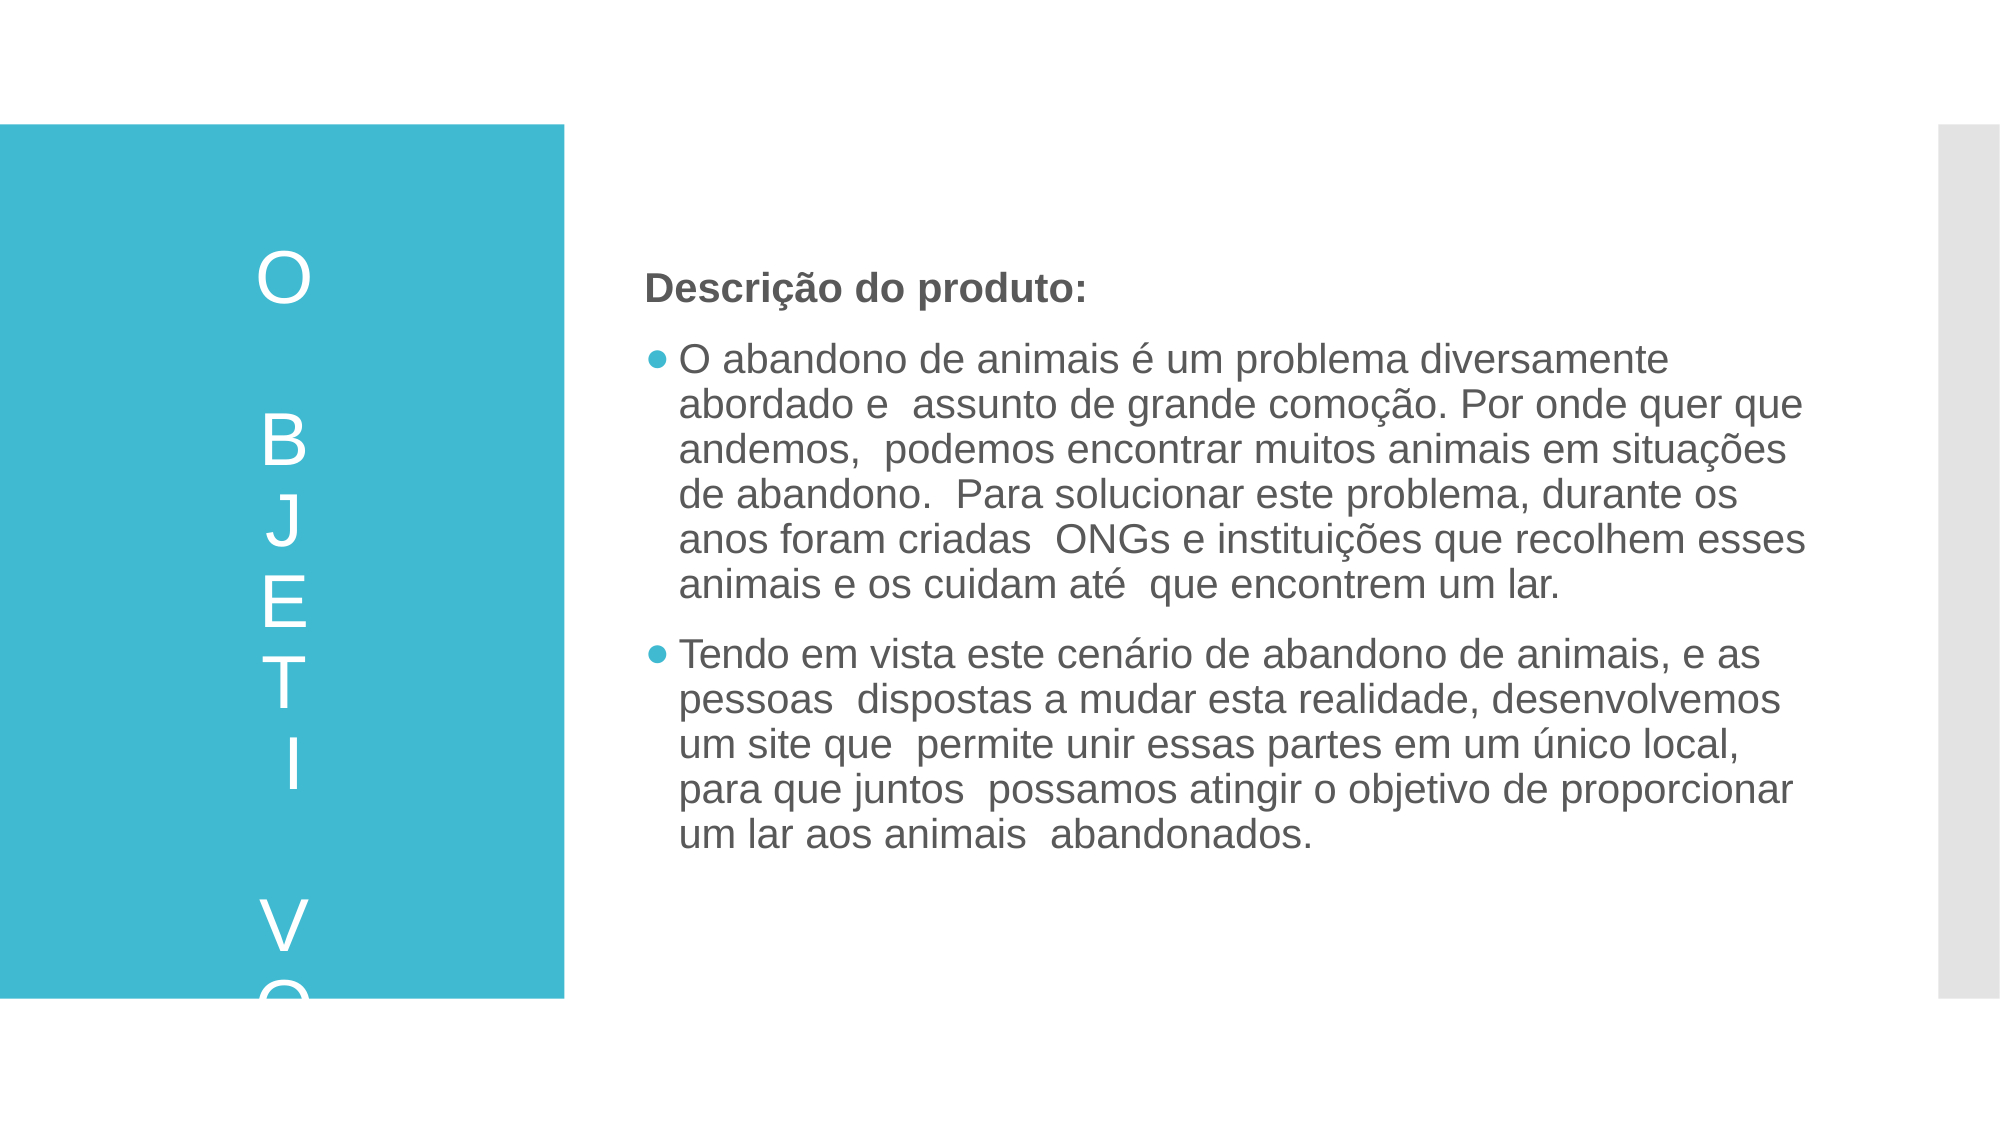

O B J E T  I  V O
Descrição do produto:
O abandono de animais é um problema diversamente abordado e  assunto de grande comoção. Por onde quer que andemos,  podemos encontrar muitos animais em situações de abandono.  Para solucionar este problema, durante os anos foram criadas  ONGs e instituições que recolhem esses animais e os cuidam até  que encontrem um lar.
Tendo em vista este cenário de abandono de animais, e as pessoas  dispostas a mudar esta realidade, desenvolvemos um site que  permite unir essas partes em um único local, para que juntos  possamos atingir o objetivo de proporcionar um lar aos animais  abandonados.